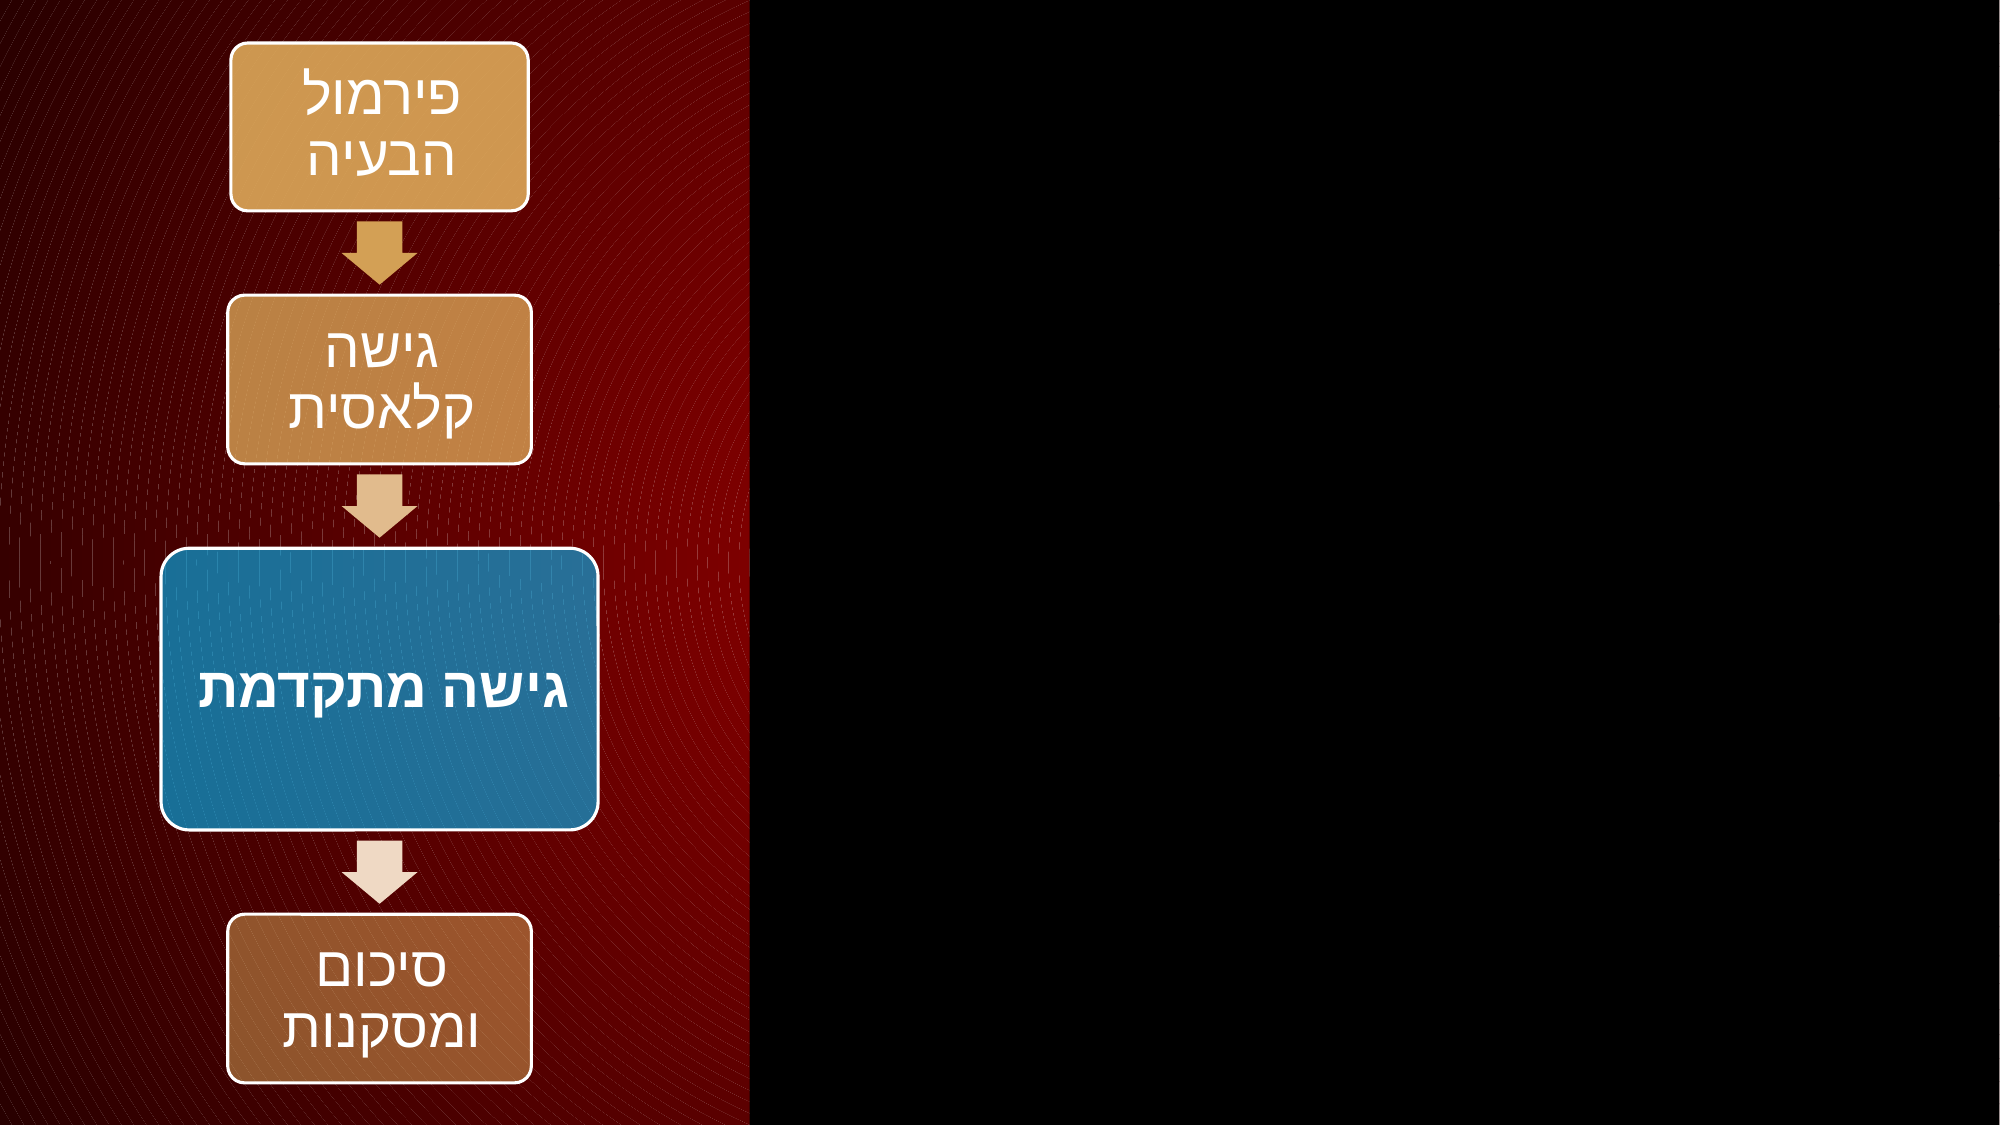

פירמול הבעיה

גישה קלאסית

גישה מתקדמת

סיכום ומסקנות